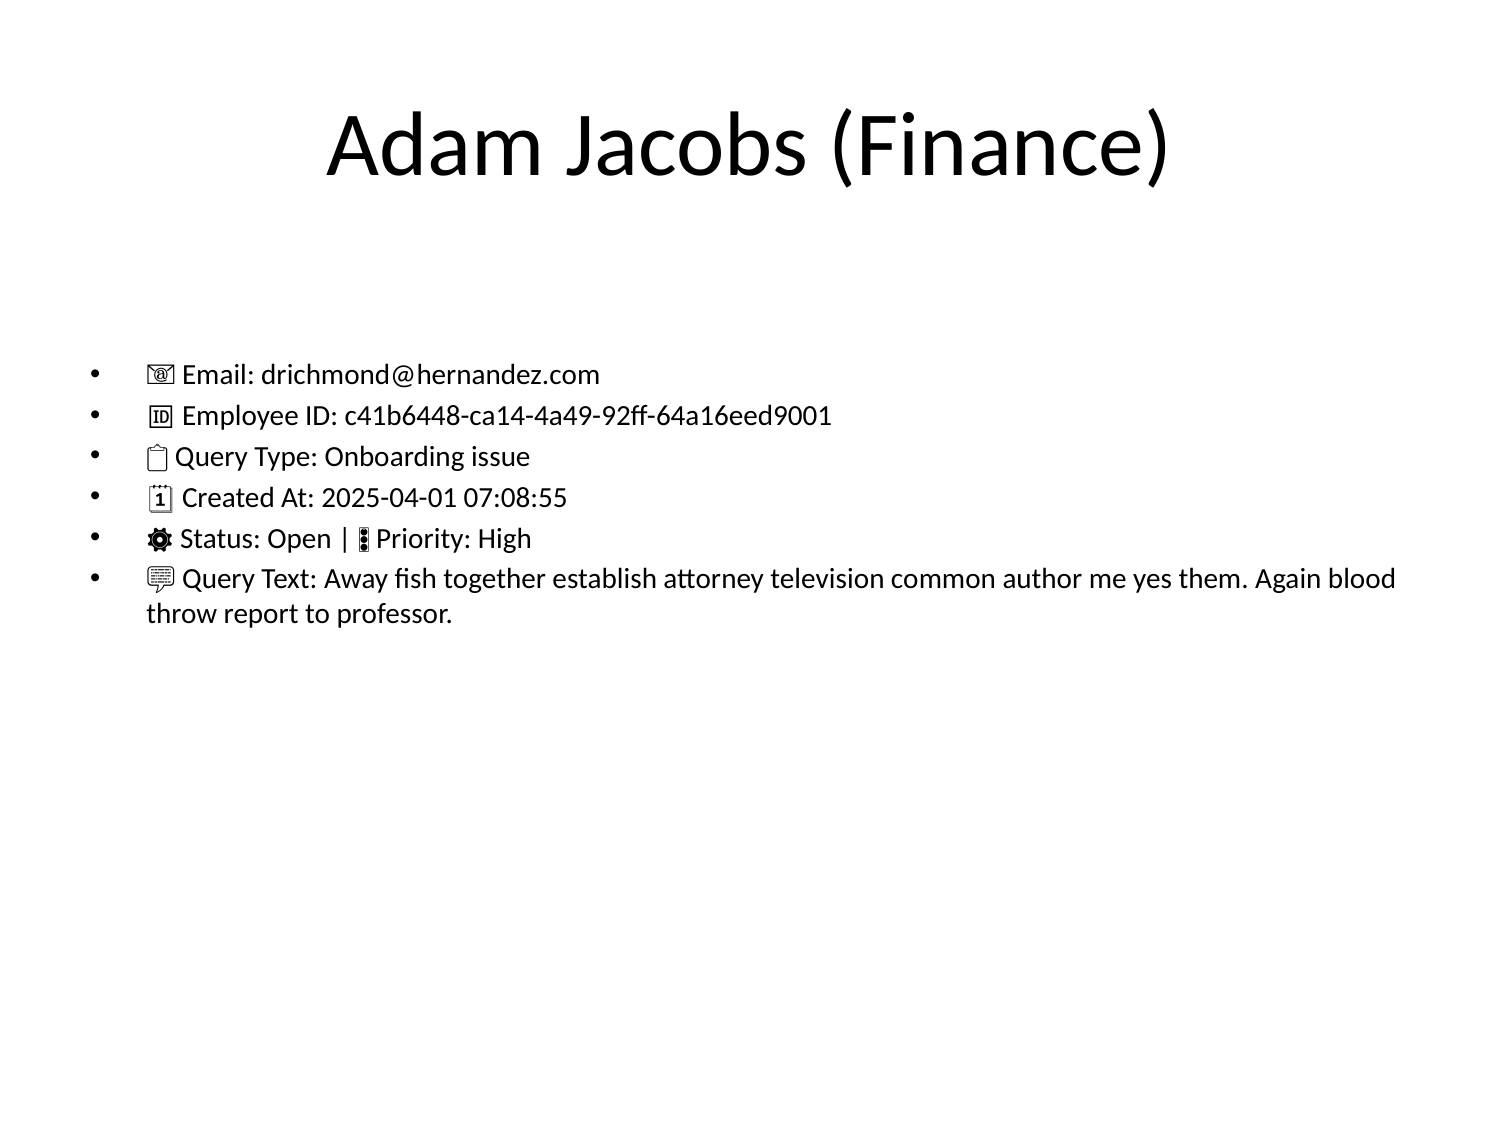

# Adam Jacobs (Finance)

📧 Email: drichmond@hernandez.com
🆔 Employee ID: c41b6448-ca14-4a49-92ff-64a16eed9001
📋 Query Type: Onboarding issue
🗓 Created At: 2025-04-01 07:08:55
⚙ Status: Open | 🚦 Priority: High
💬 Query Text: Away fish together establish attorney television common author me yes them. Again blood throw report to professor.